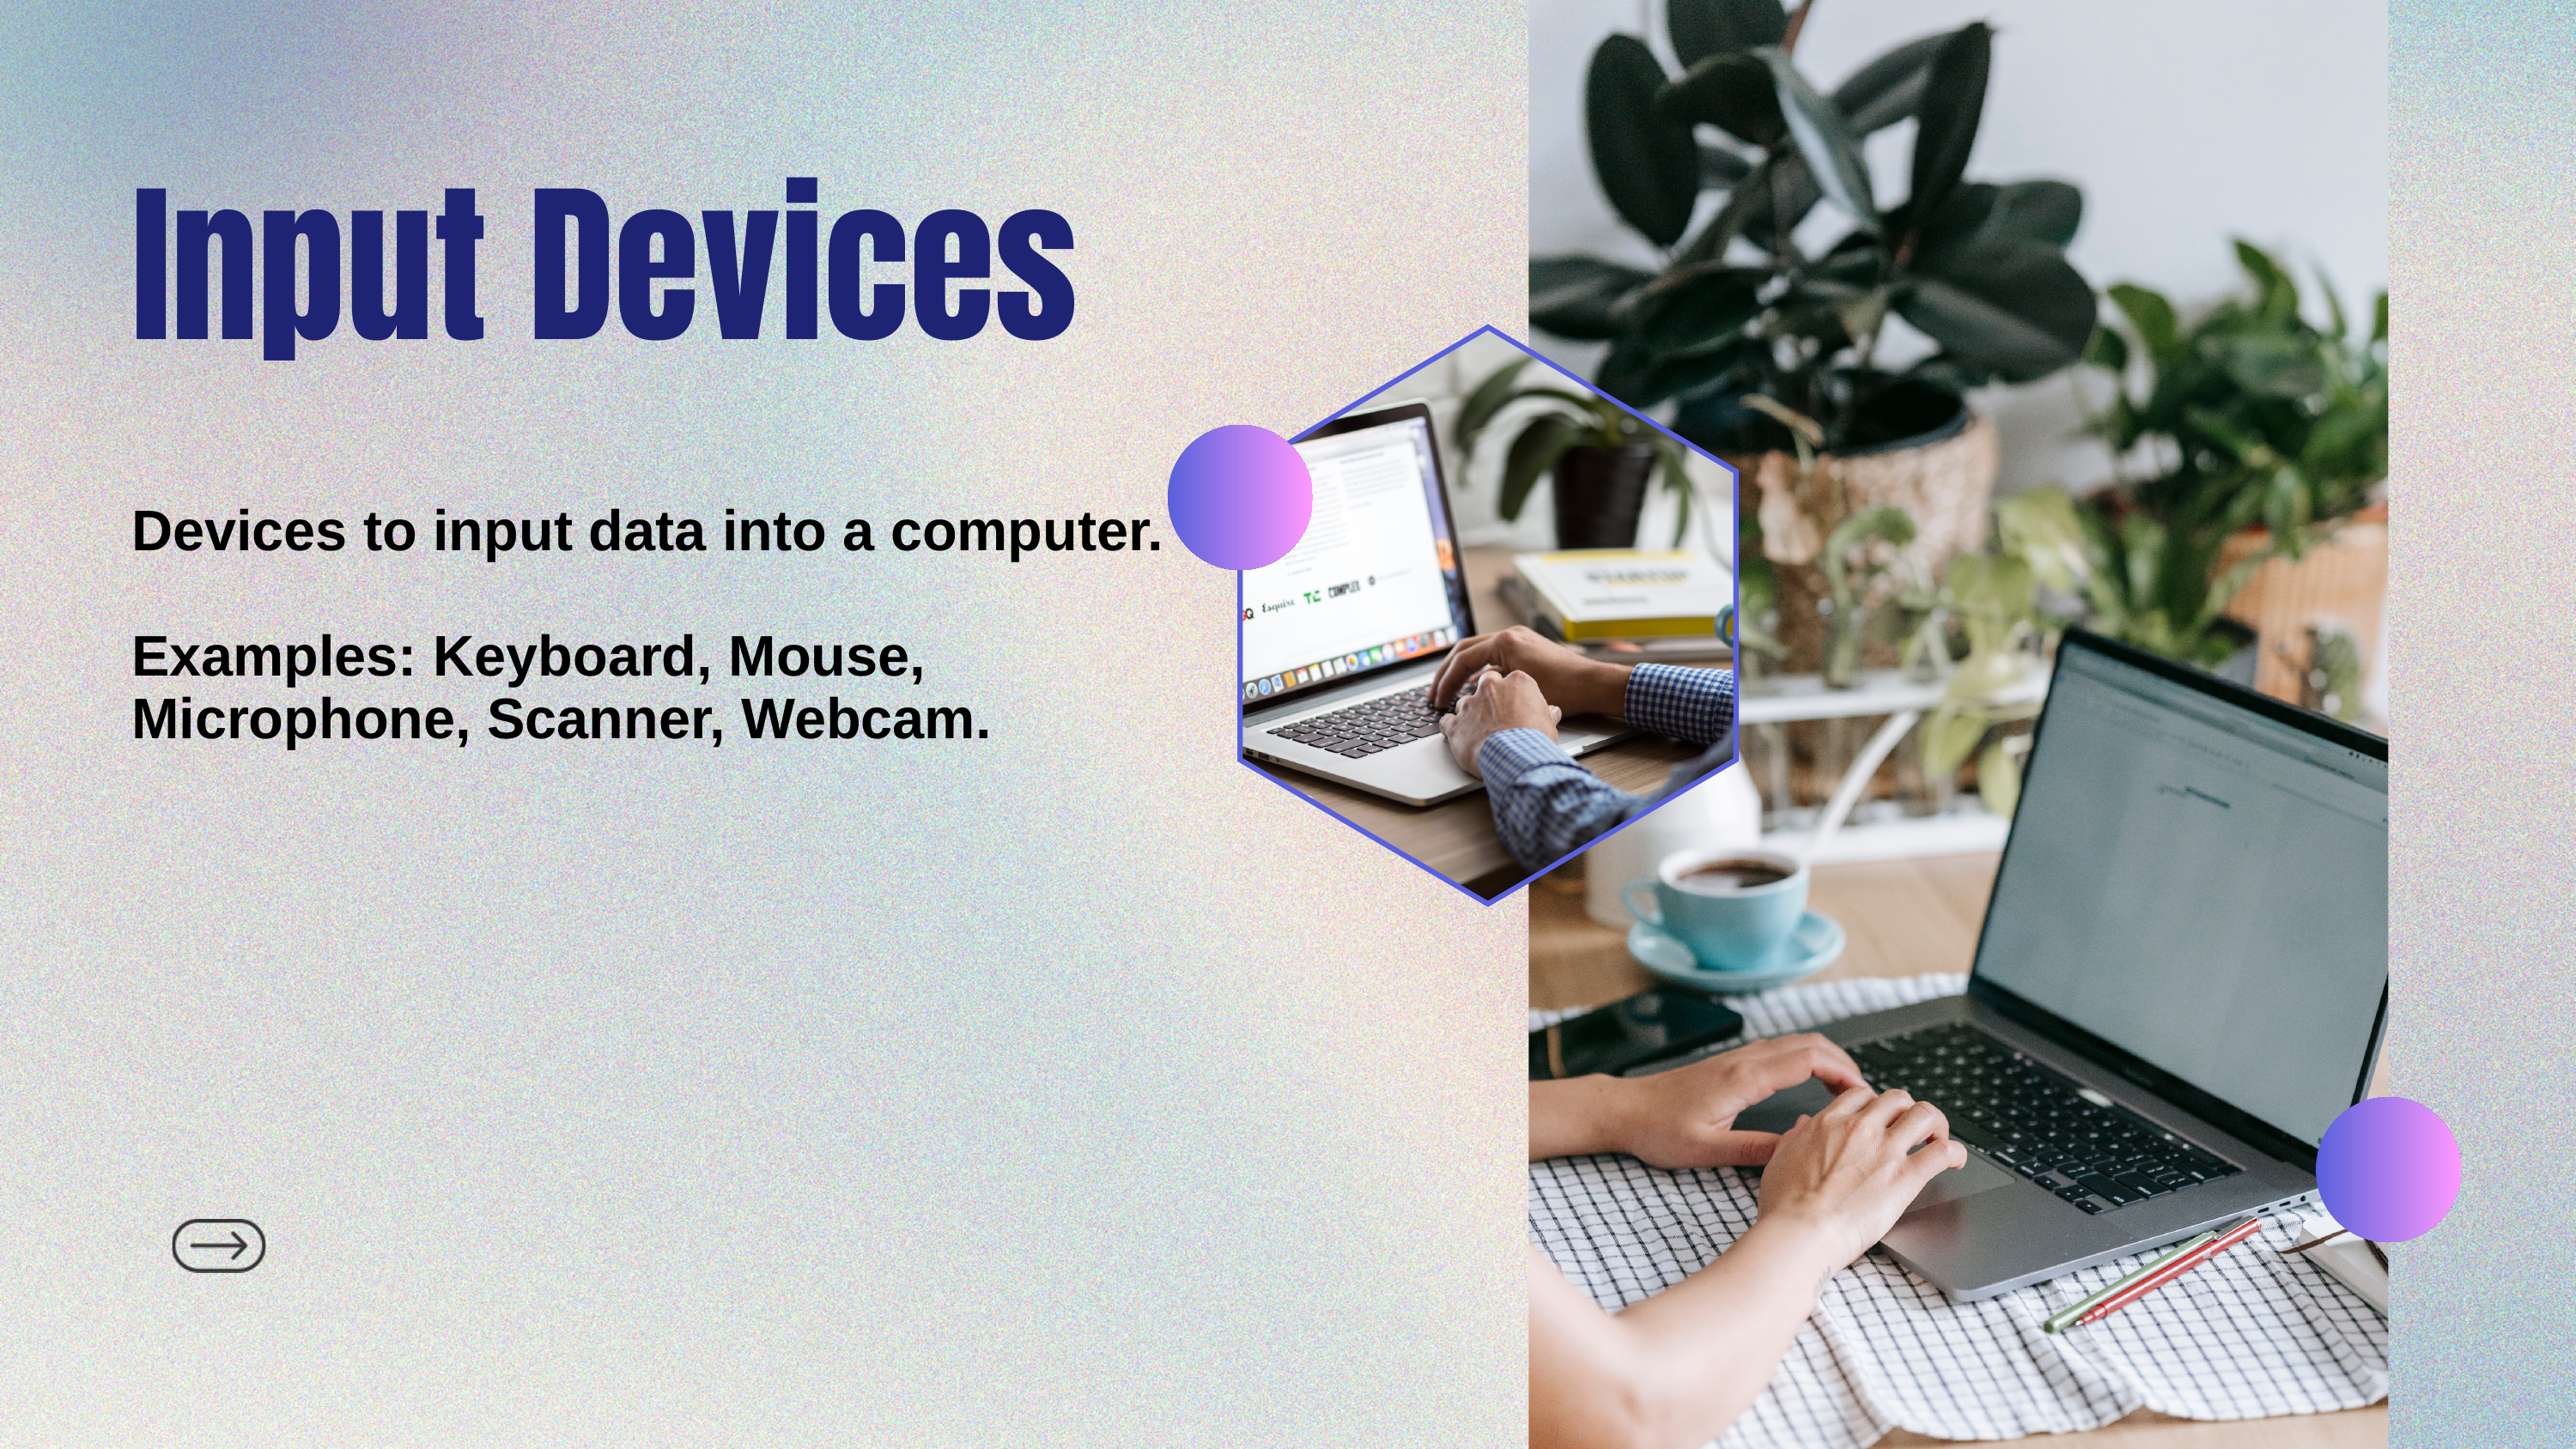

Input Devices

Devices to input data into a computer.

Examples: Keyboard, Mouse, Microphone, Scanner, Webcam.